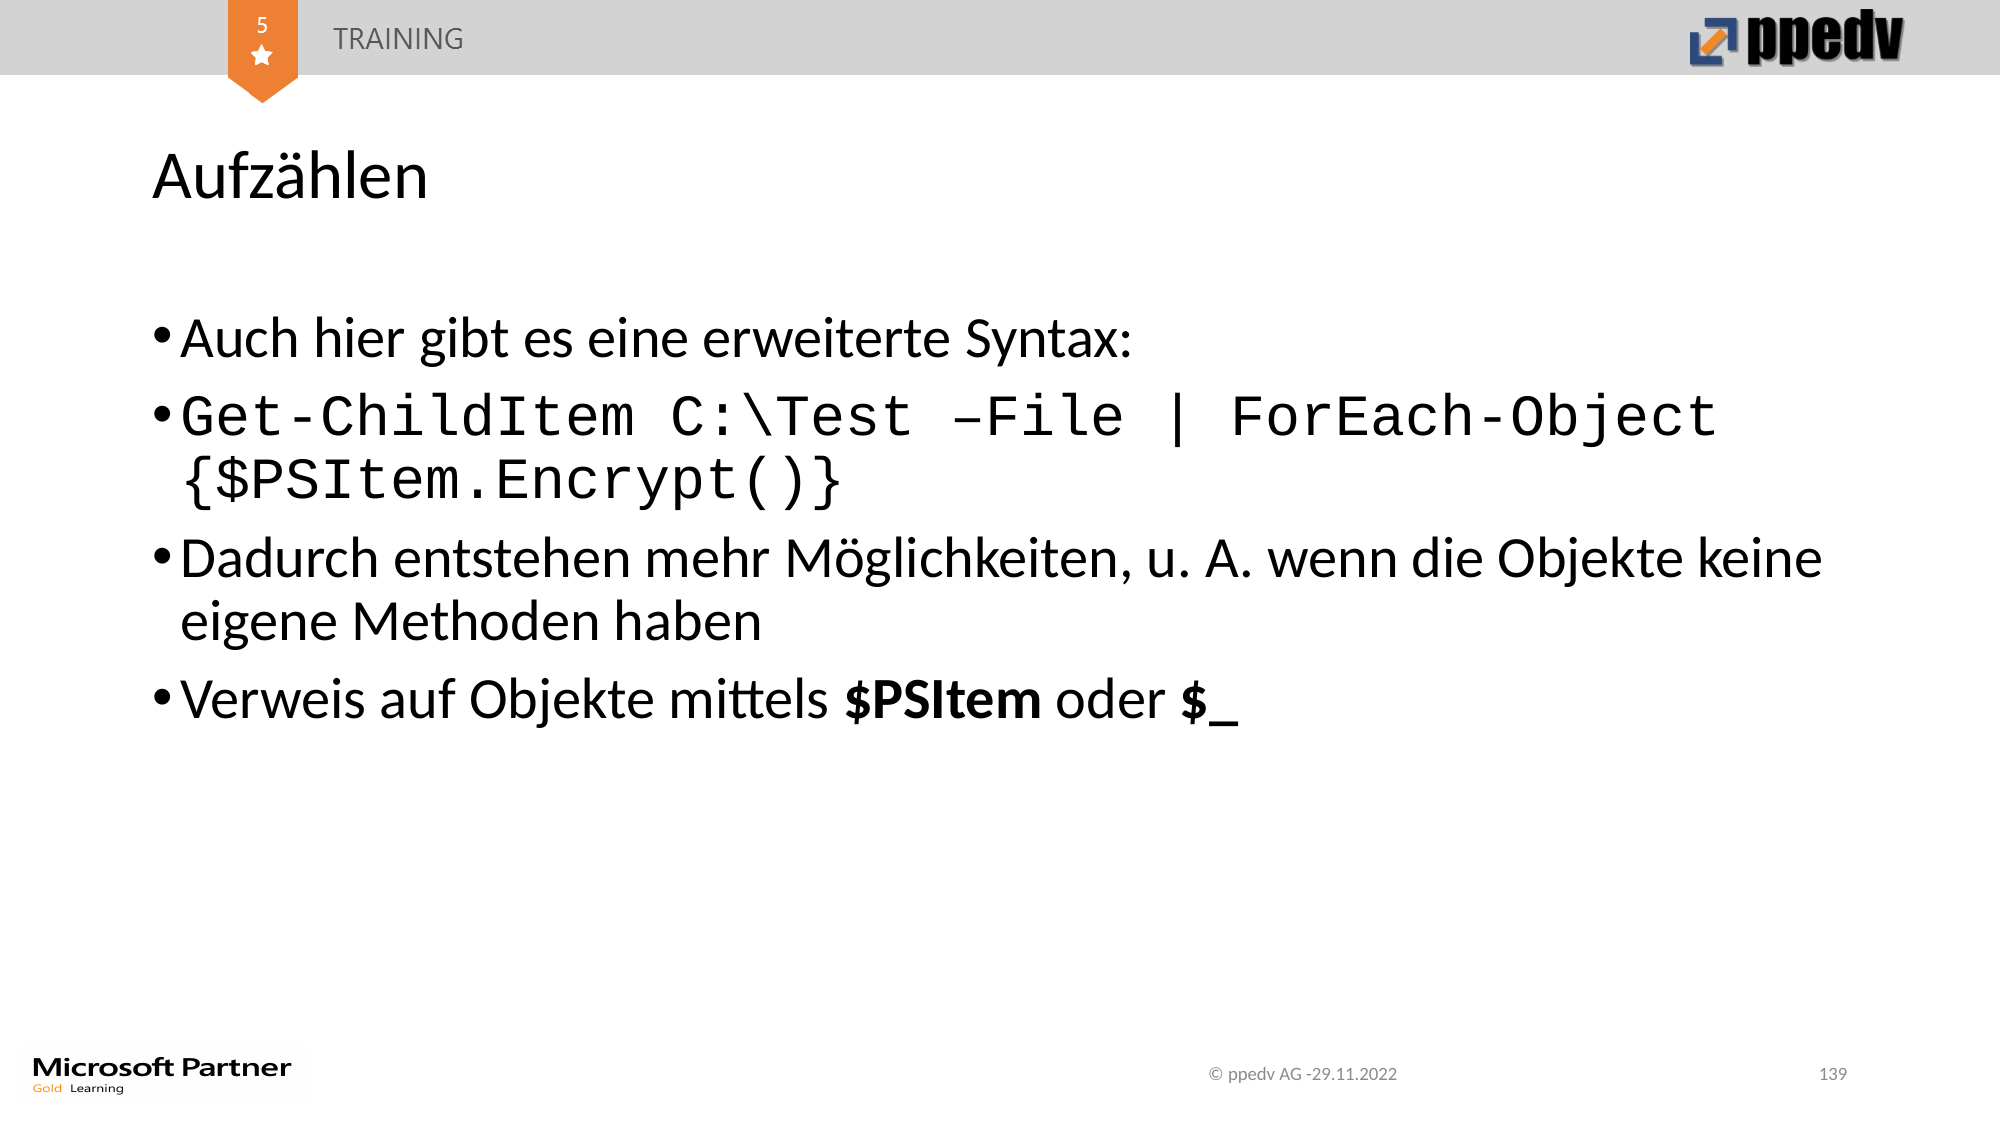

# Aufzählen
Auch hier gibt es eine erweiterte Syntax:
Get-ChildItem C:\Test –File | ForEach-Object {$PSItem.Encrypt()}
Dadurch entstehen mehr Möglichkeiten, u. A. wenn die Objekte keine eigene Methoden haben
Verweis auf Objekte mittels $PSItem oder $_

© ppedv AG -29.11.2022
139